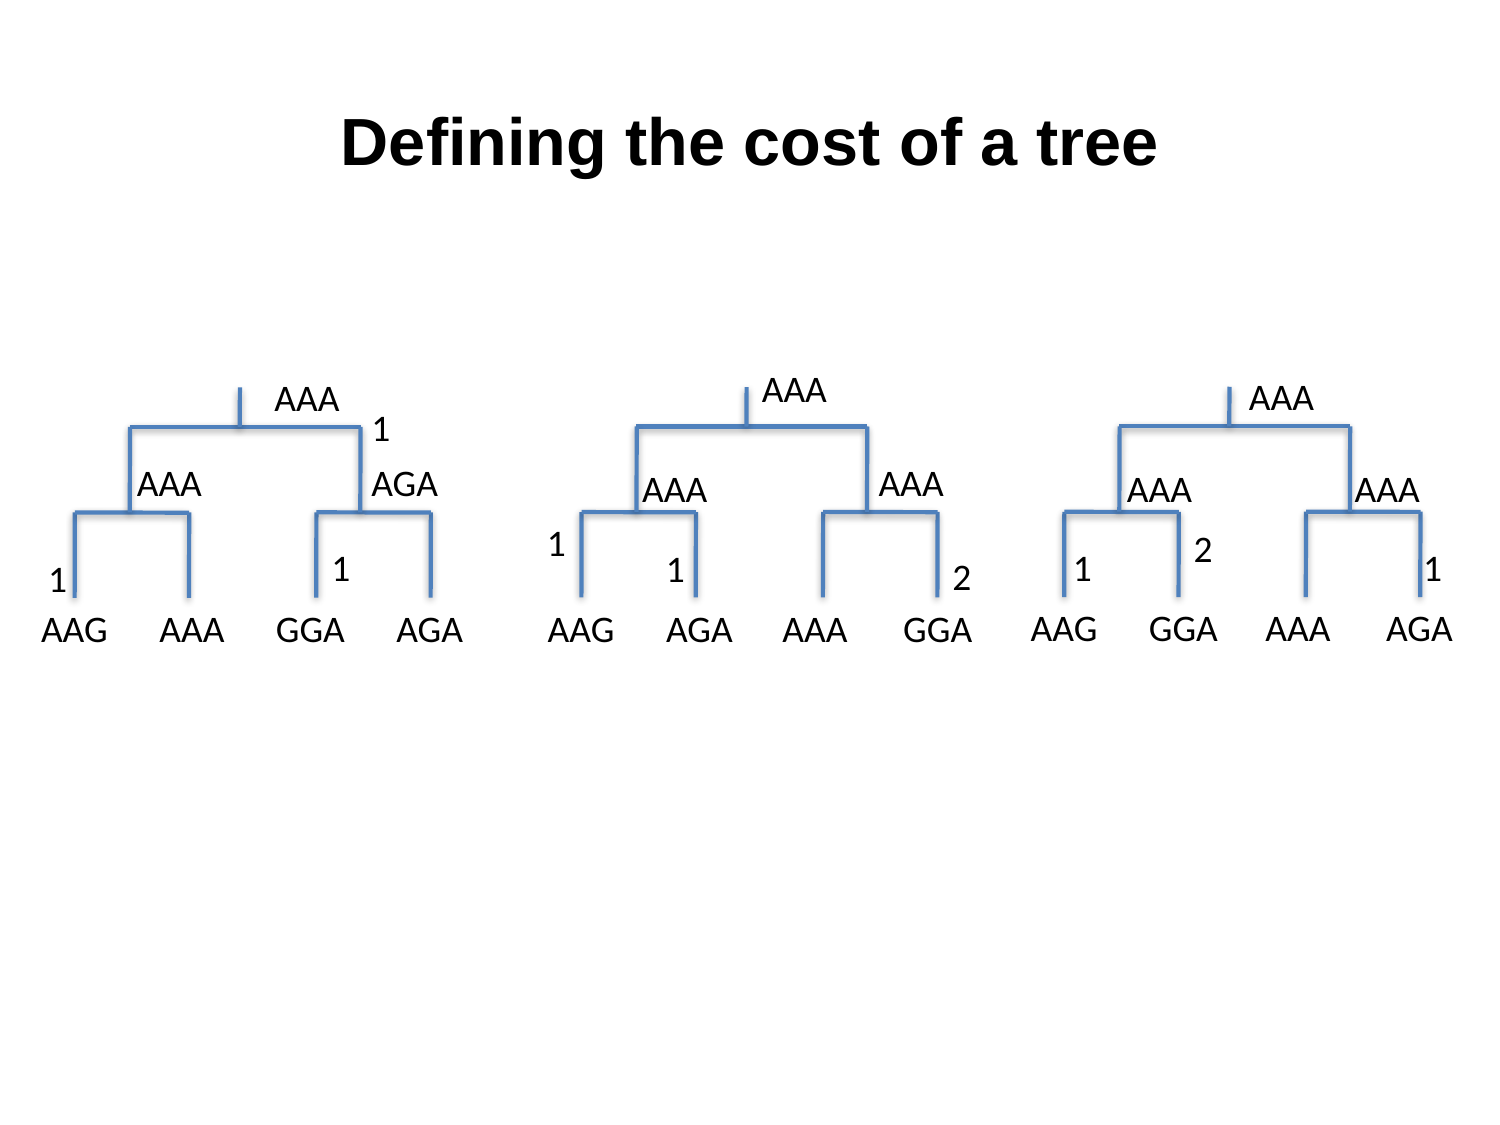

# Defining the cost of a tree
AAA
AAA
AAA
1
AAA
AGA
AAA
AAA
AAA
AAA
1
2
1
1
1
1
2
1
AAG
GGA
AAA
AGA
AAG
AGA
AAA
GGA
AAG
AAA
GGA
AGA